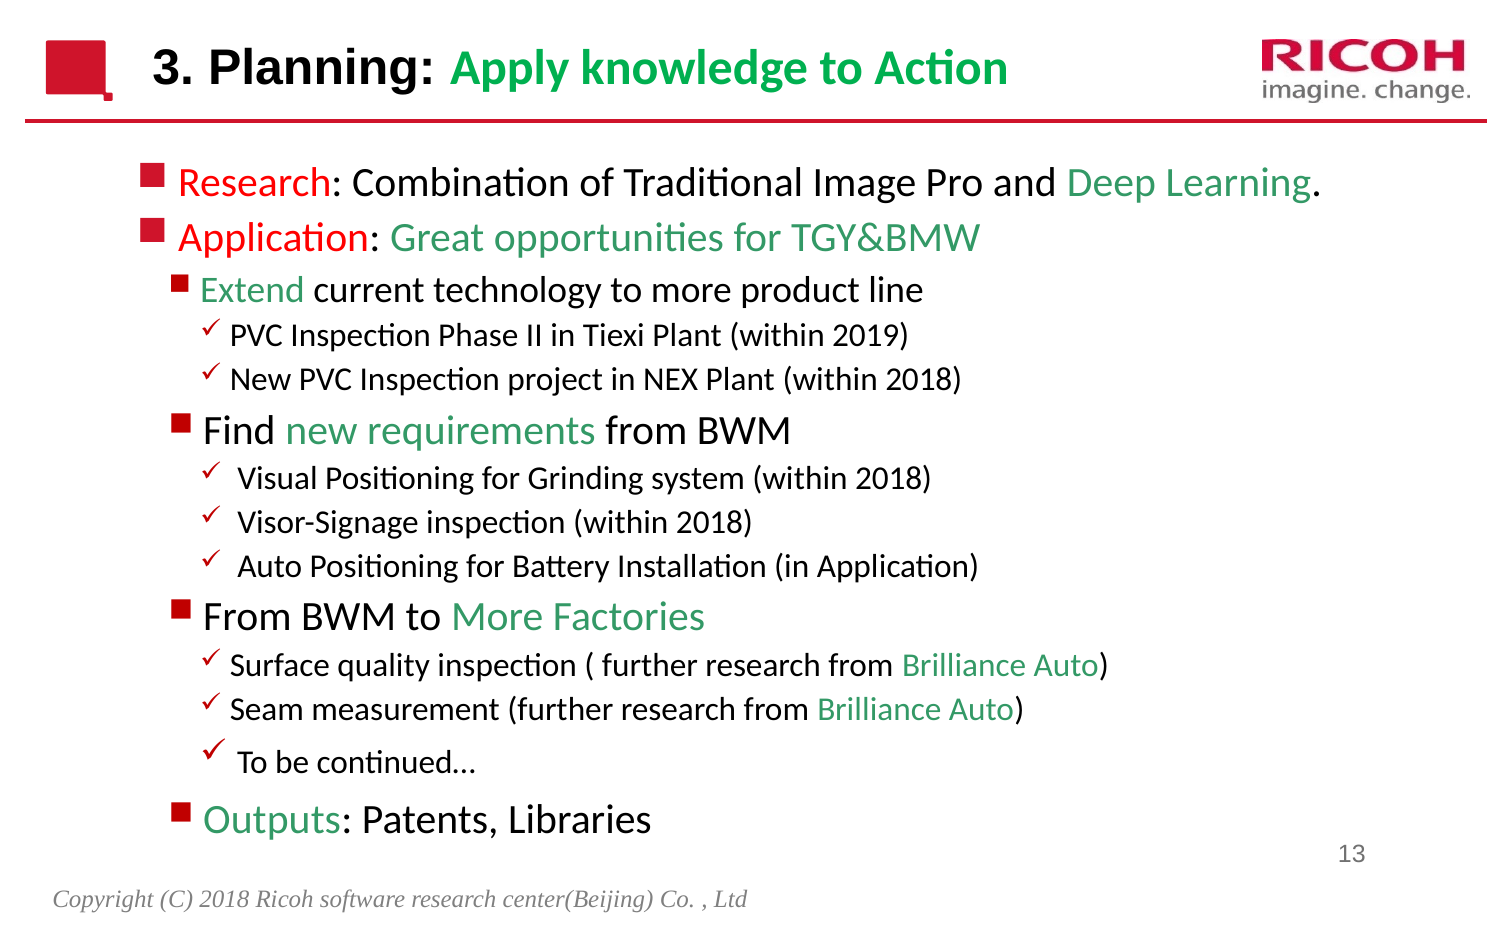

# 3. Planning: Apply knowledge to Action
 Research: Combination of Traditional Image Pro and Deep Learning.
 Application: Great opportunities for TGY&BMW
 Extend current technology to more product line
 PVC Inspection Phase II in Tiexi Plant (within 2019)
 New PVC Inspection project in NEX Plant (within 2018)
 Find new requirements from BWM
  Visual Positioning for Grinding system (within 2018)
  Visor-Signage inspection (within 2018)
  Auto Positioning for Battery Installation (in Application)
 From BWM to More Factories
 Surface quality inspection ( further research from Brilliance Auto)
 Seam measurement (further research from Brilliance Auto)
 To be continued…
 Outputs: Patents, Libraries

13
Copyright (C) 2018 Ricoh software research center(Beijing) Co. , Ltd